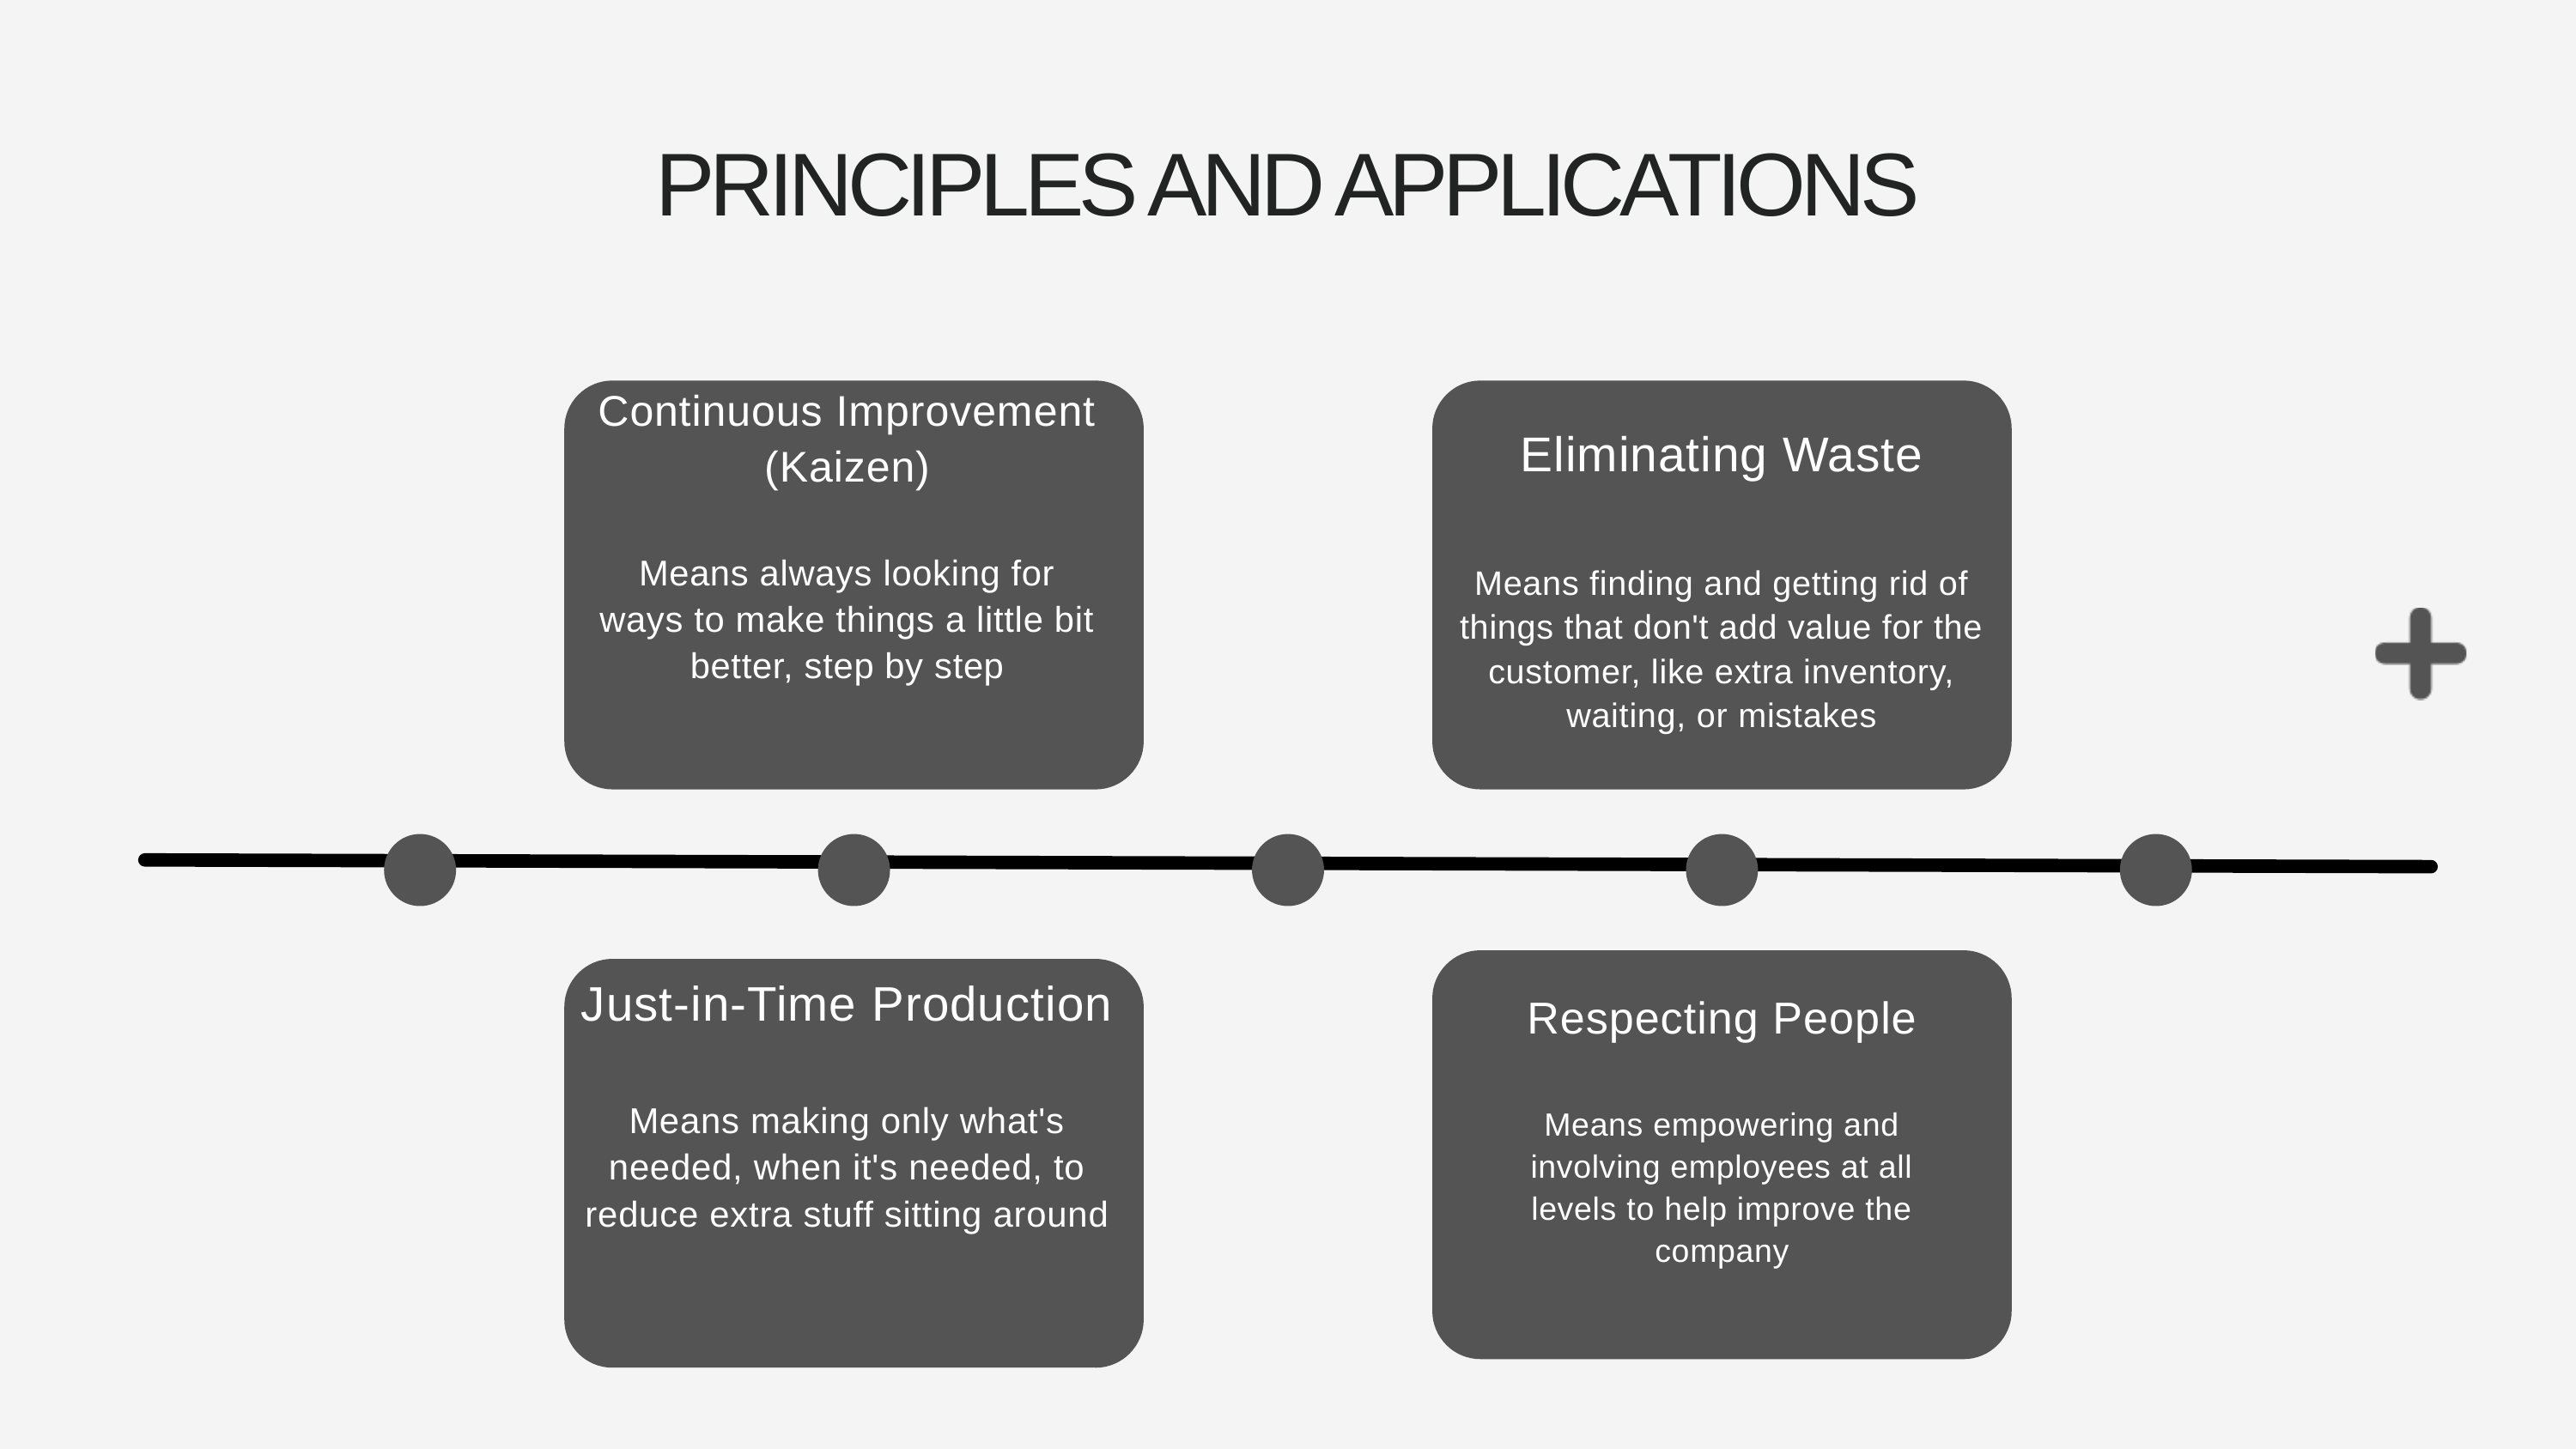

PRINCIPLES AND APPLICATIONS
Continuous Improvement (Kaizen)

Means always looking for ways to make things a little bit better, step by step

Eliminating Waste

Means finding and getting rid of things that don't add value for the customer, like extra inventory, waiting, or mistakes

Just-in-Time Production

Means making only what's needed, when it's needed, to reduce extra stuff sitting around
Respecting People

Means empowering and involving employees at all levels to help improve the company